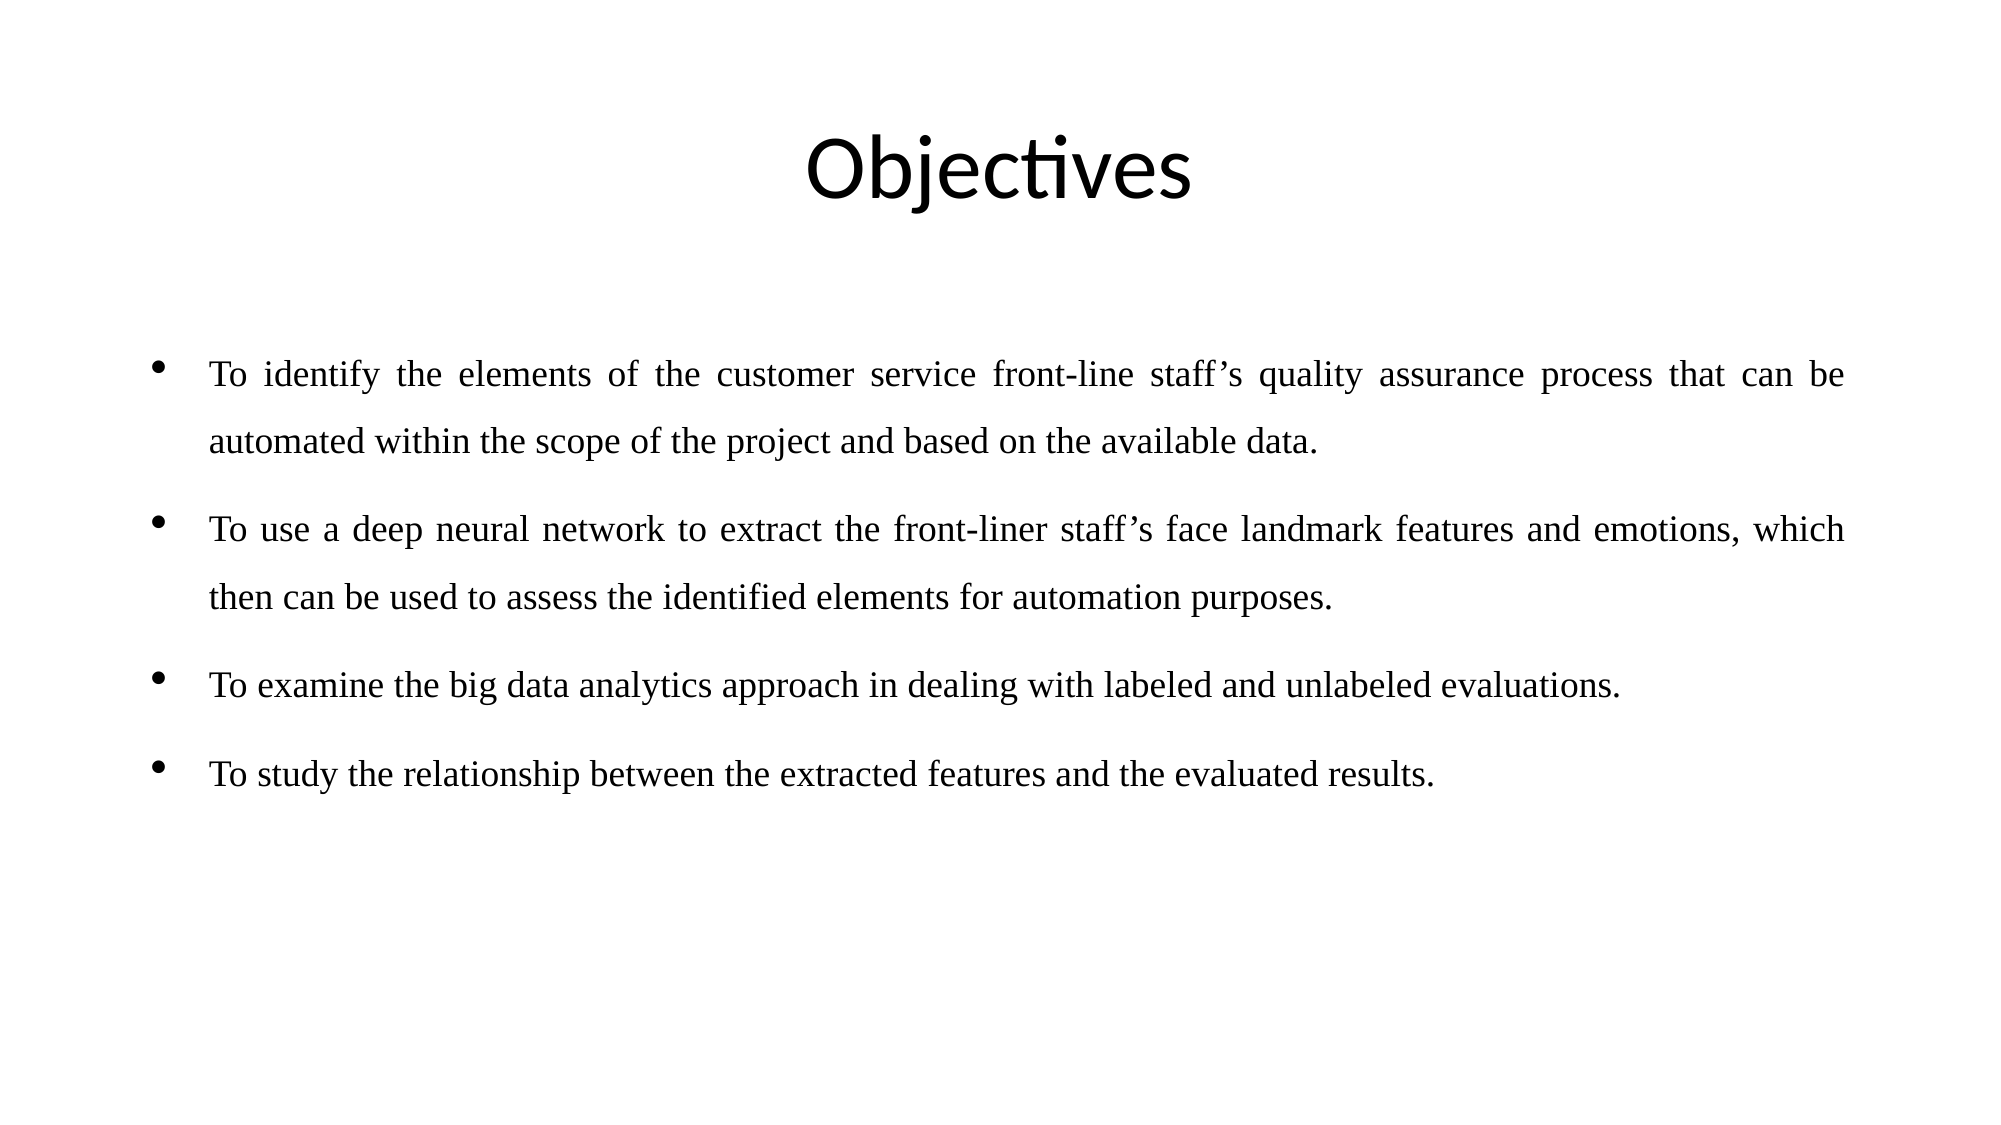

# Objectives
To identify the elements of the customer service front-line staff’s quality assurance process that can be automated within the scope of the project and based on the available data.
To use a deep neural network to extract the front-liner staff’s face landmark features and emotions, which then can be used to assess the identified elements for automation purposes.
To examine the big data analytics approach in dealing with labeled and unlabeled evaluations.
To study the relationship between the extracted features and the evaluated results.